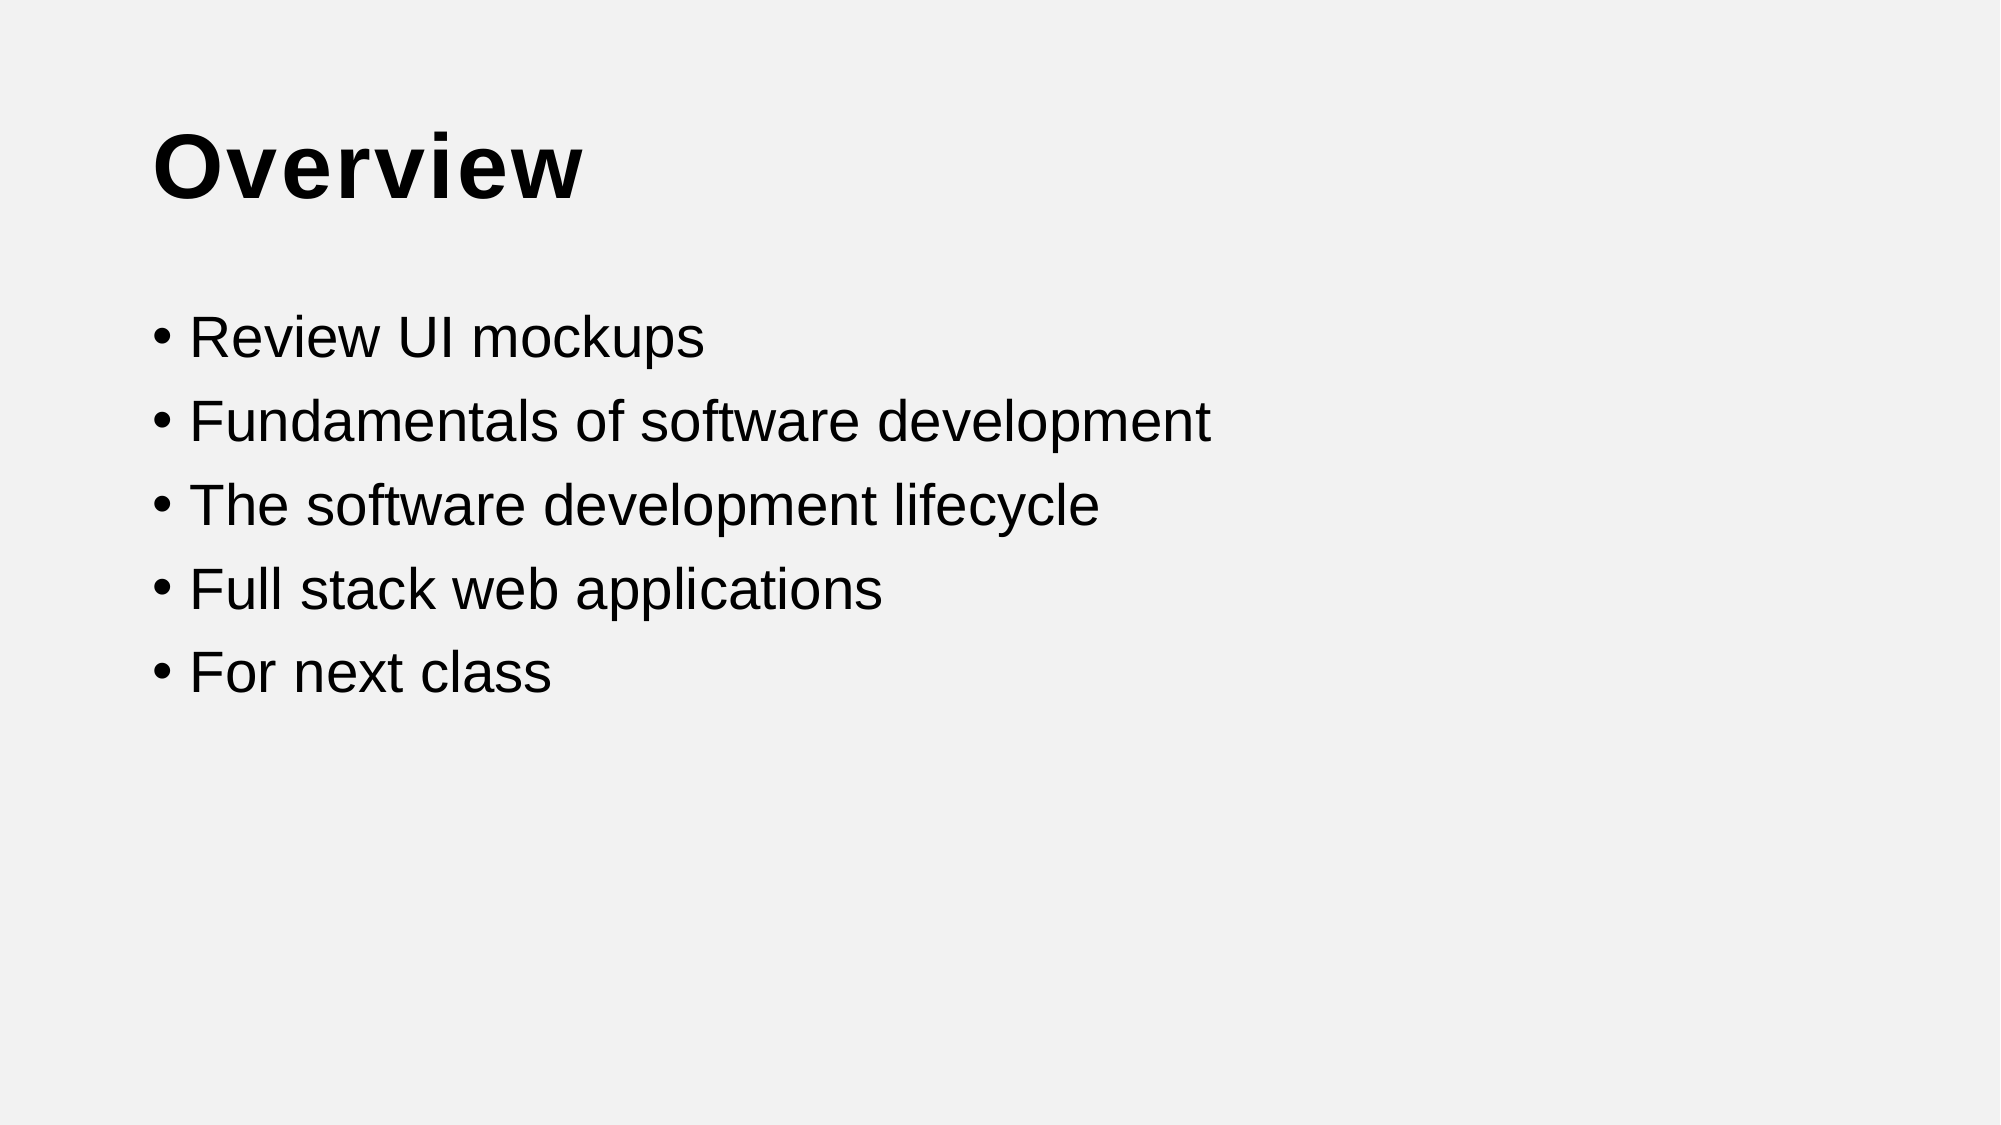

# Overview
Review UI mockups
Fundamentals of software development
The software development lifecycle
Full stack web applications
For next class